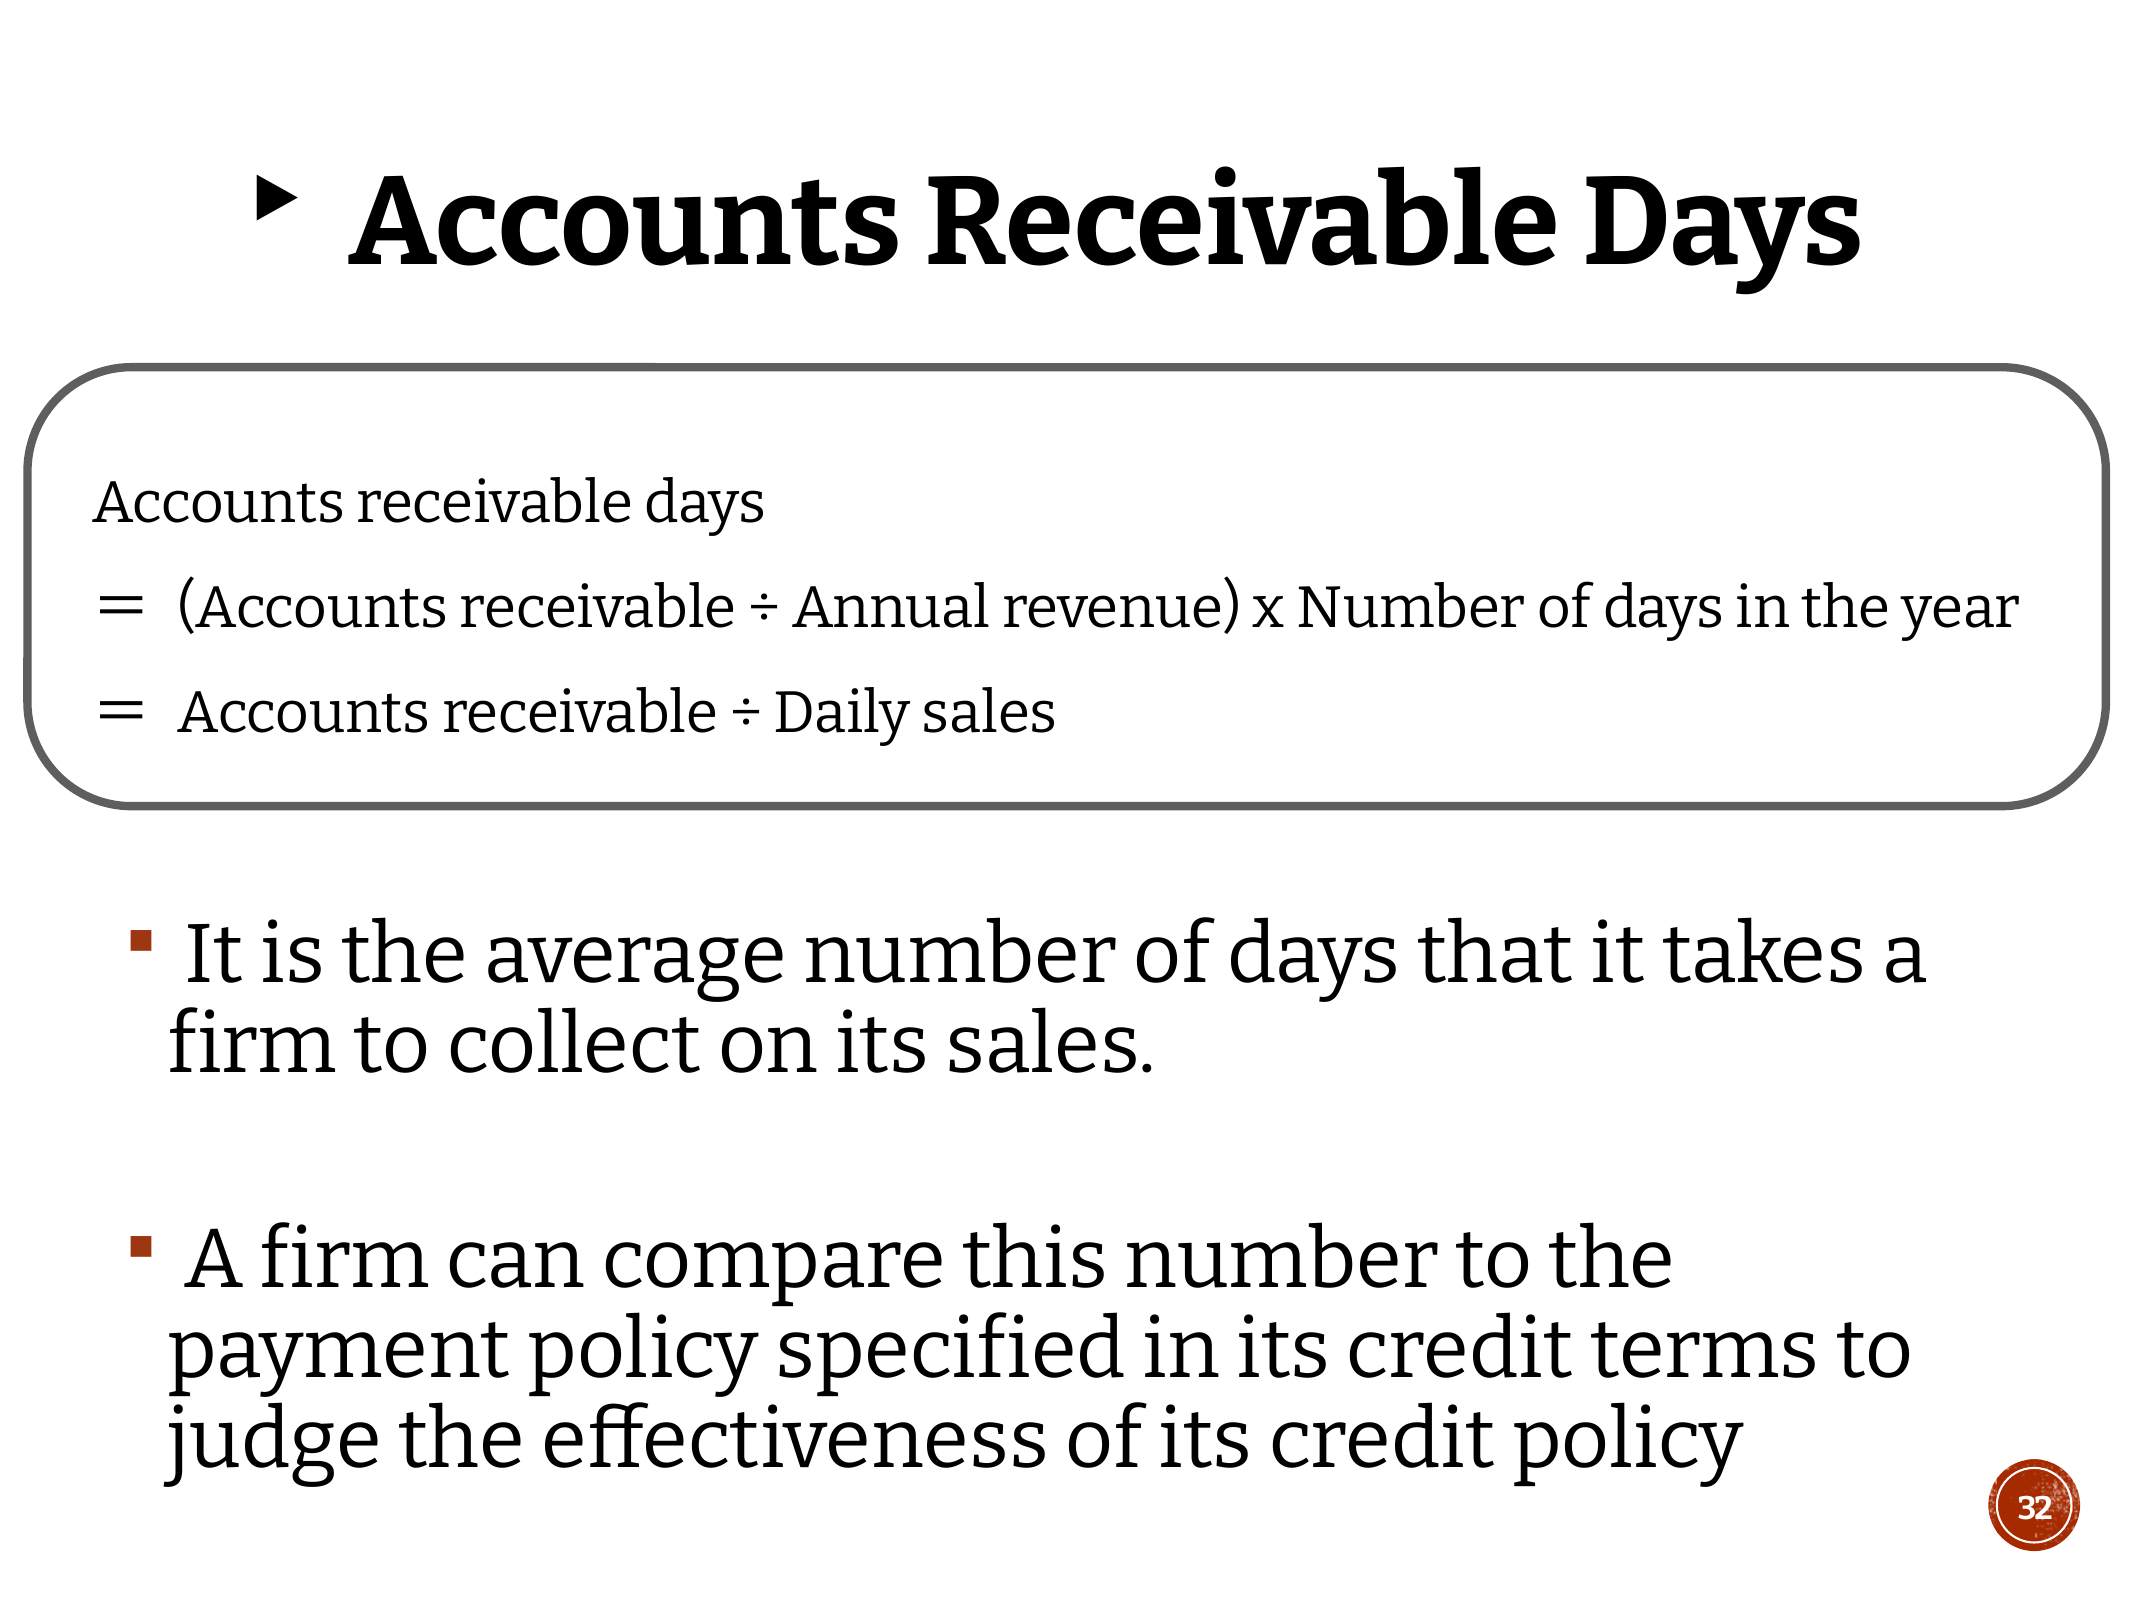

Accounts Receivable Days

Accounts receivable days
＝ (Accounts receivable ÷ Annual revenue) x Number of days in the year
＝ Accounts receivable ÷ Daily sales
 It is the average number of days that it takes a firm to collect on its sales.

 A firm can compare this number to the payment policy specified in its credit terms to judge the effectiveness of its credit policy

32